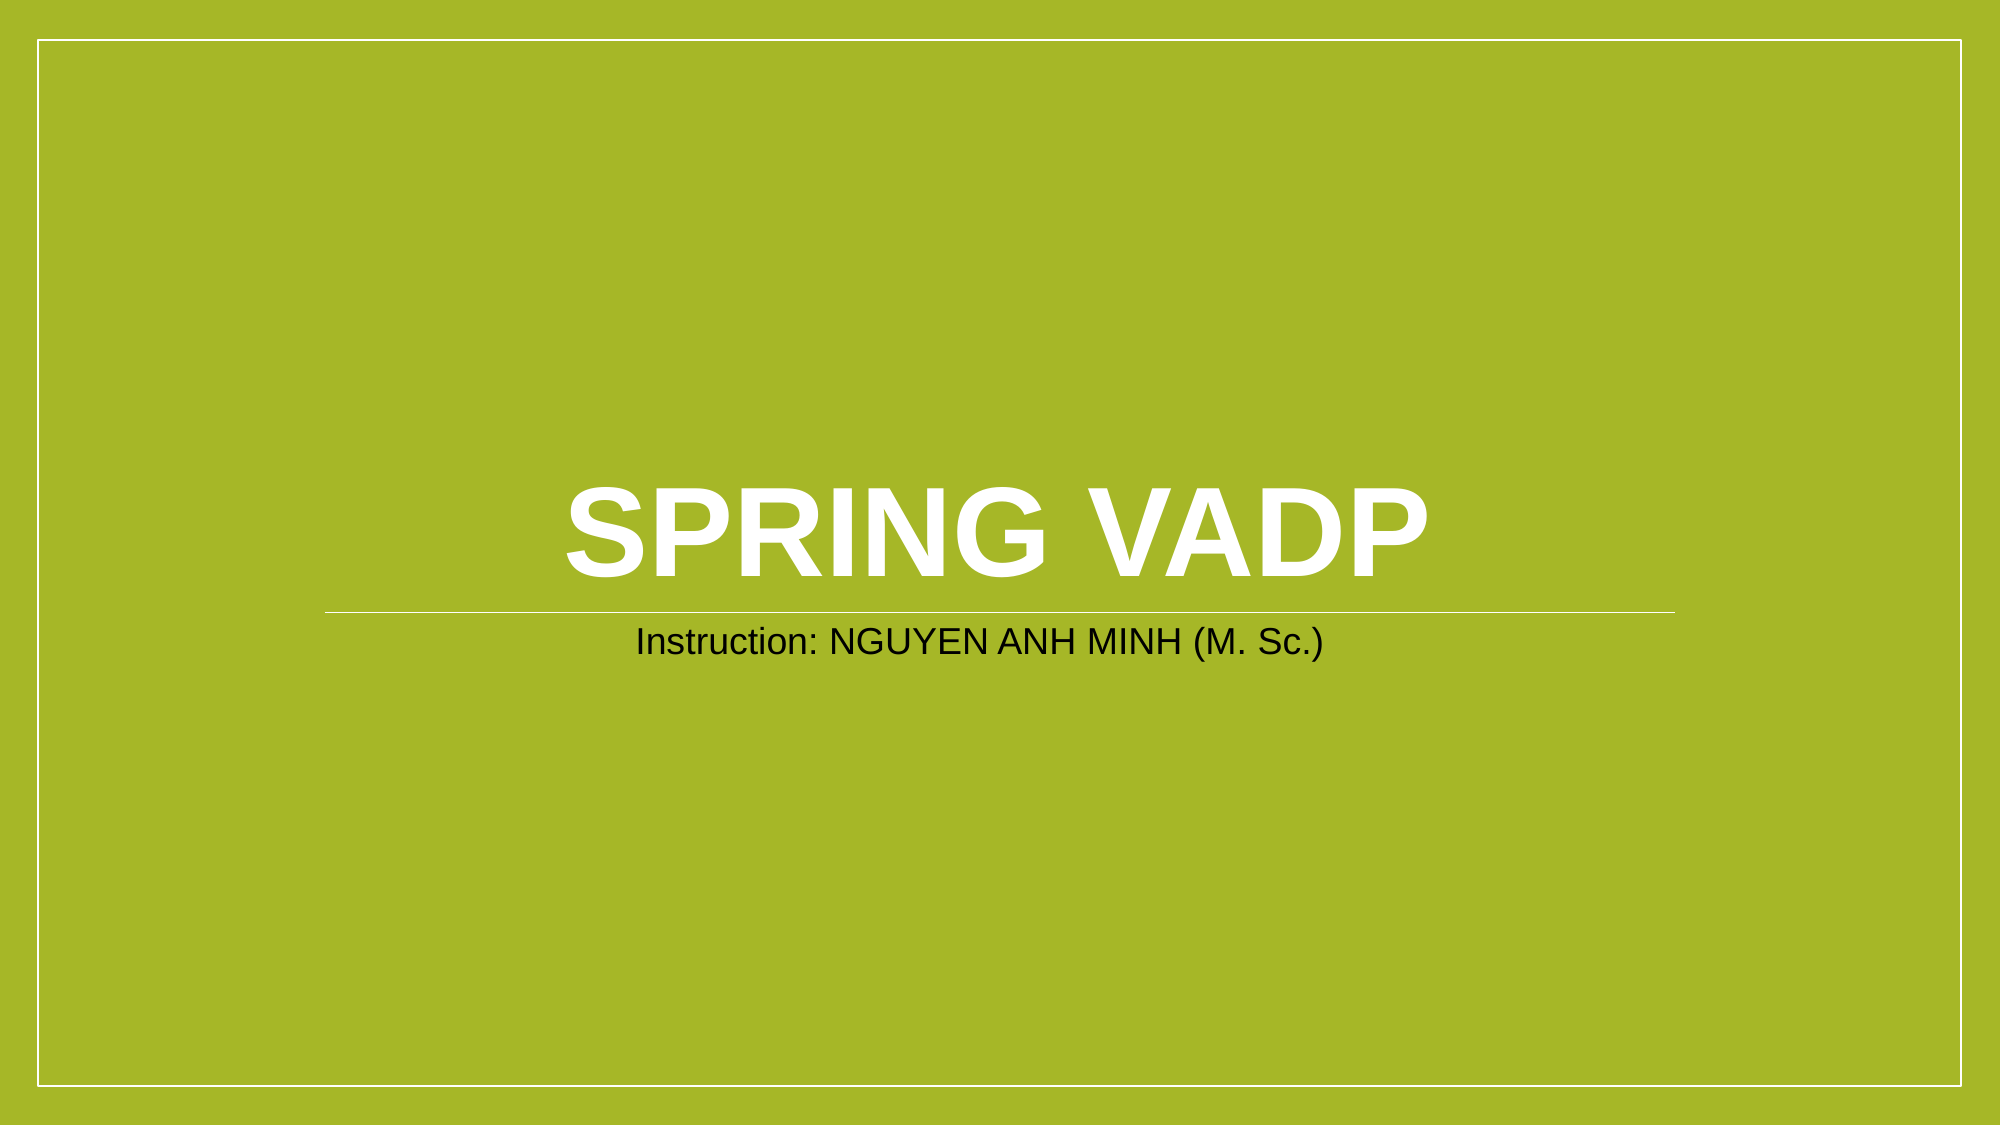

# spring vadp
Instruction: NGUYEN ANH MINH (M. Sc.)